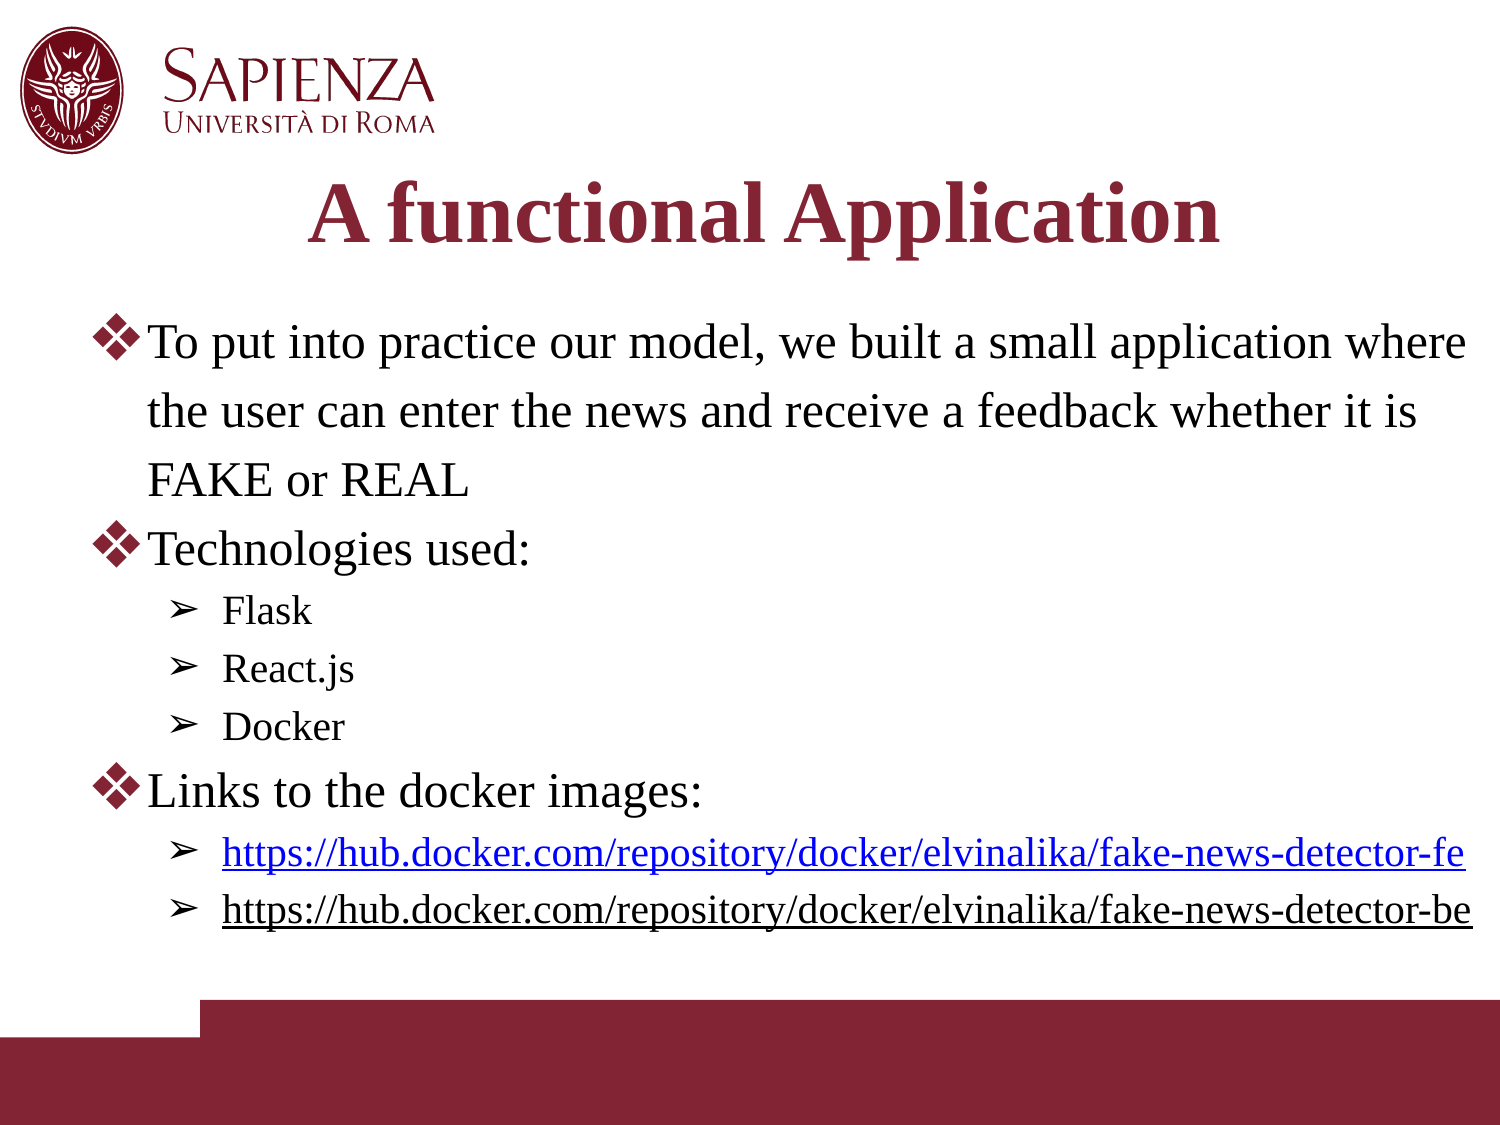

# A functional Application
To put into practice our model, we built a small application where the user can enter the news and receive a feedback whether it is FAKE or REAL
Technologies used:
Flask
React.js
Docker
Links to the docker images:
https://hub.docker.com/repository/docker/elvinalika/fake-news-detector-fe
https://hub.docker.com/repository/docker/elvinalika/fake-news-detector-be